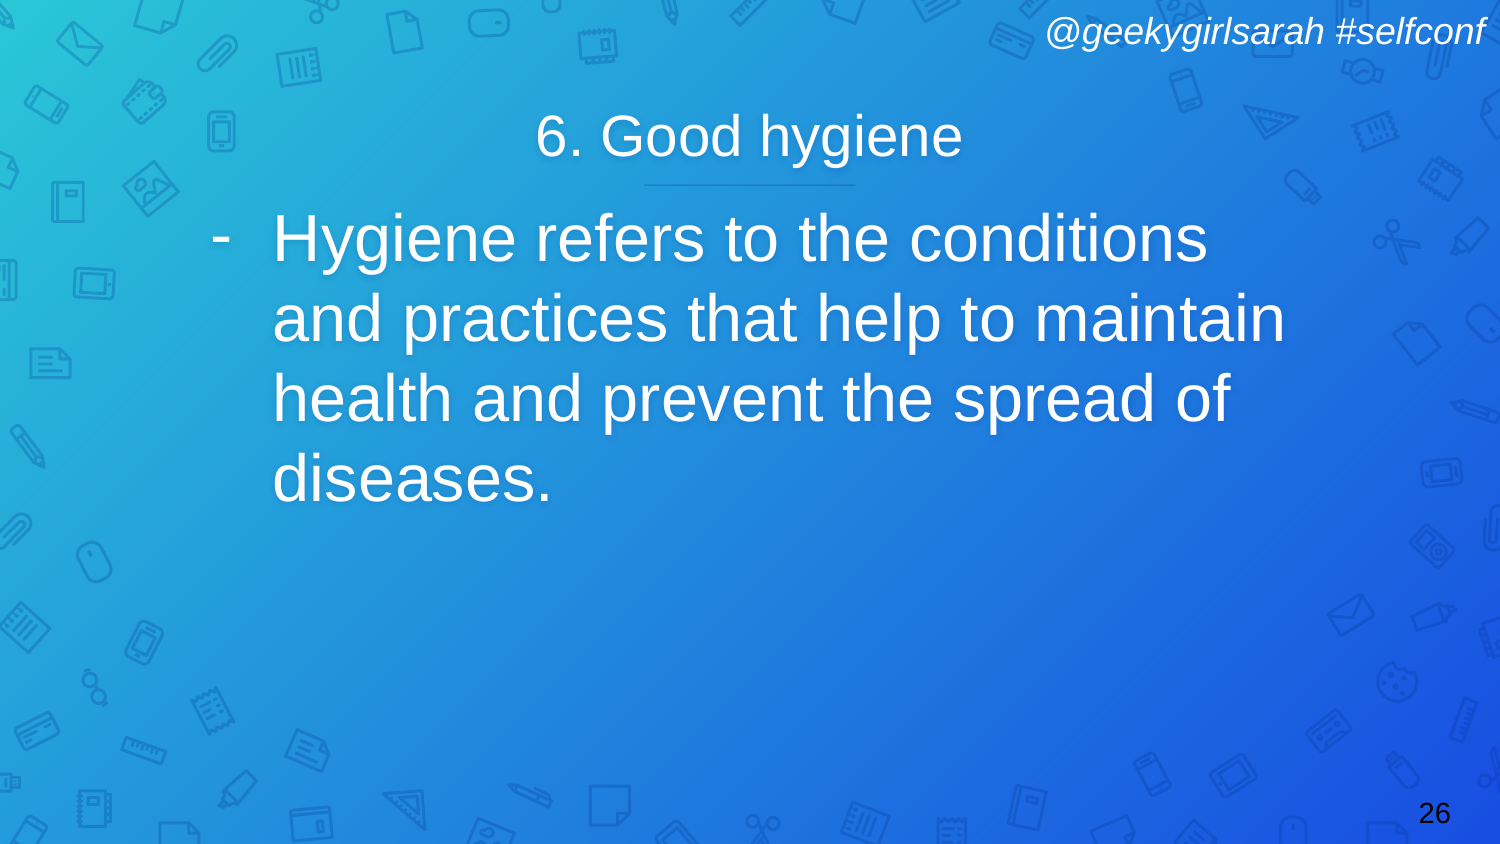

# 6. Good hygiene
Hygiene refers to the conditions and practices that help to maintain health and prevent the spread of diseases.
26